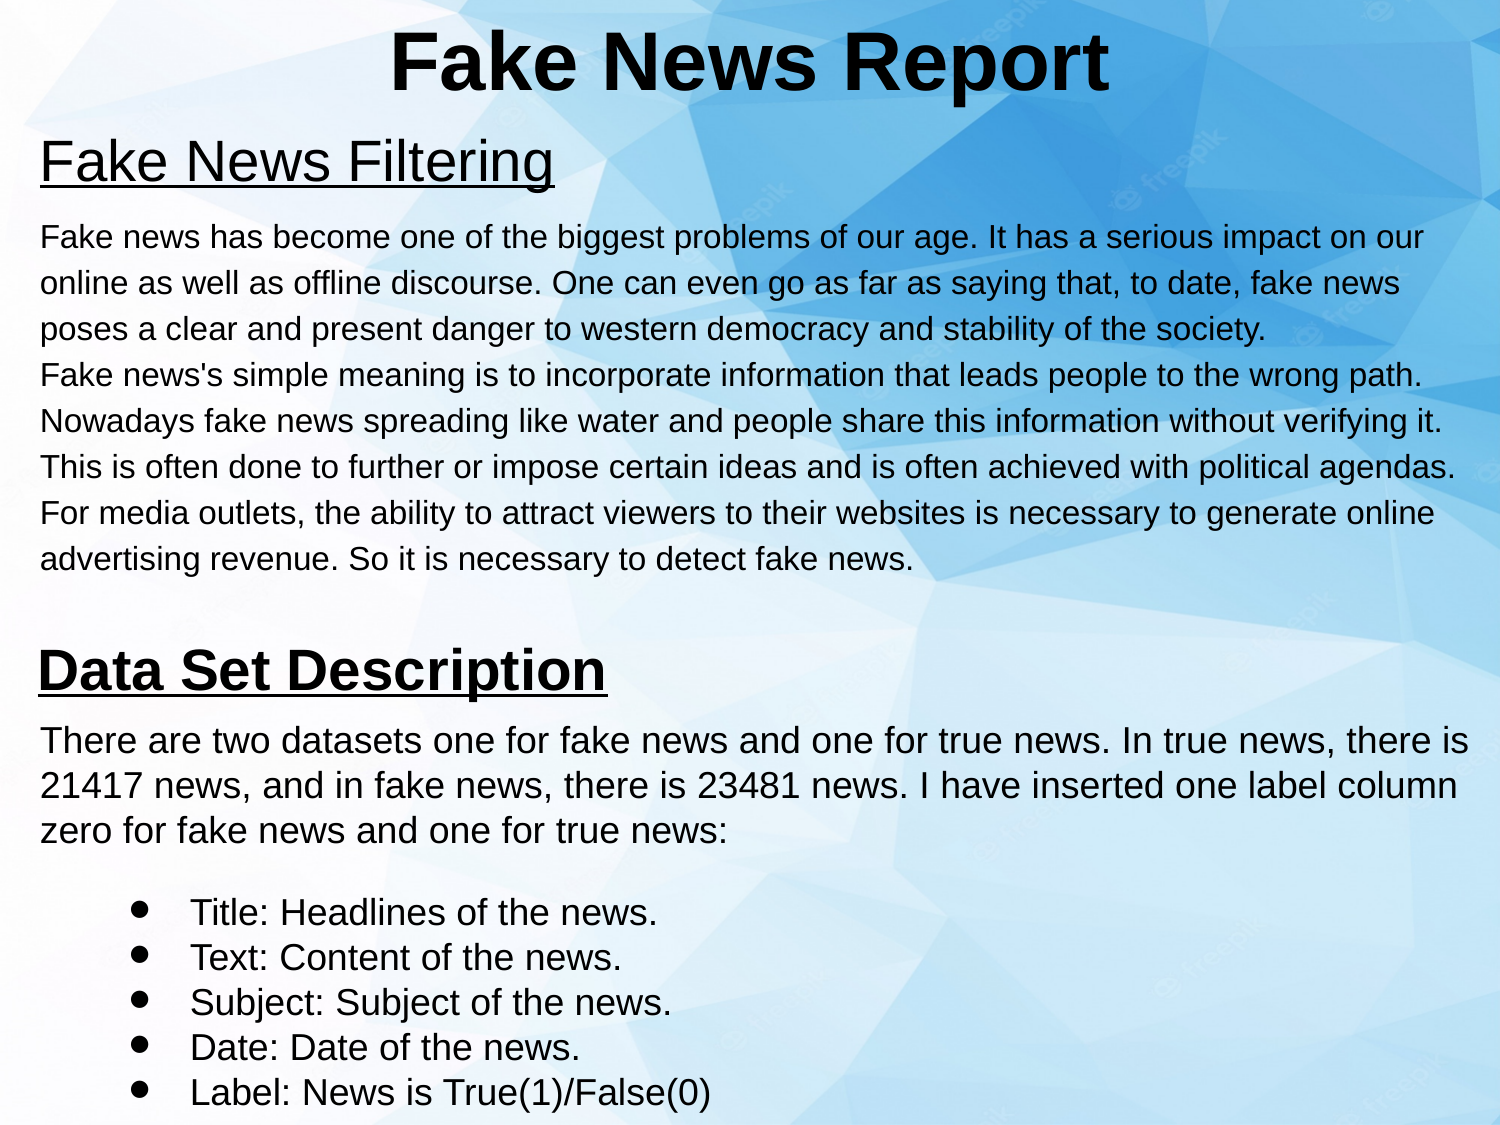

Fake News Report
Fake News Filtering
Fake news has become one of the biggest problems of our age. It has a serious impact on our online as well as offline discourse. One can even go as far as saying that, to date, fake news poses a clear and present danger to western democracy and stability of the society.
Fake news's simple meaning is to incorporate information that leads people to the wrong path. Nowadays fake news spreading like water and people share this information without verifying it. This is often done to further or impose certain ideas and is often achieved with political agendas.
For media outlets, the ability to attract viewers to their websites is necessary to generate online advertising revenue. So it is necessary to detect fake news.
Data Set Description
There are two datasets one for fake news and one for true news. In true news, there is 21417 news, and in fake news, there is 23481 news. I have inserted one label column zero for fake news and one for true news:
Title: Headlines of the news.
Text: Content of the news.
Subject: Subject of the news.
Date: Date of the news.
Label: News is True(1)/False(0)